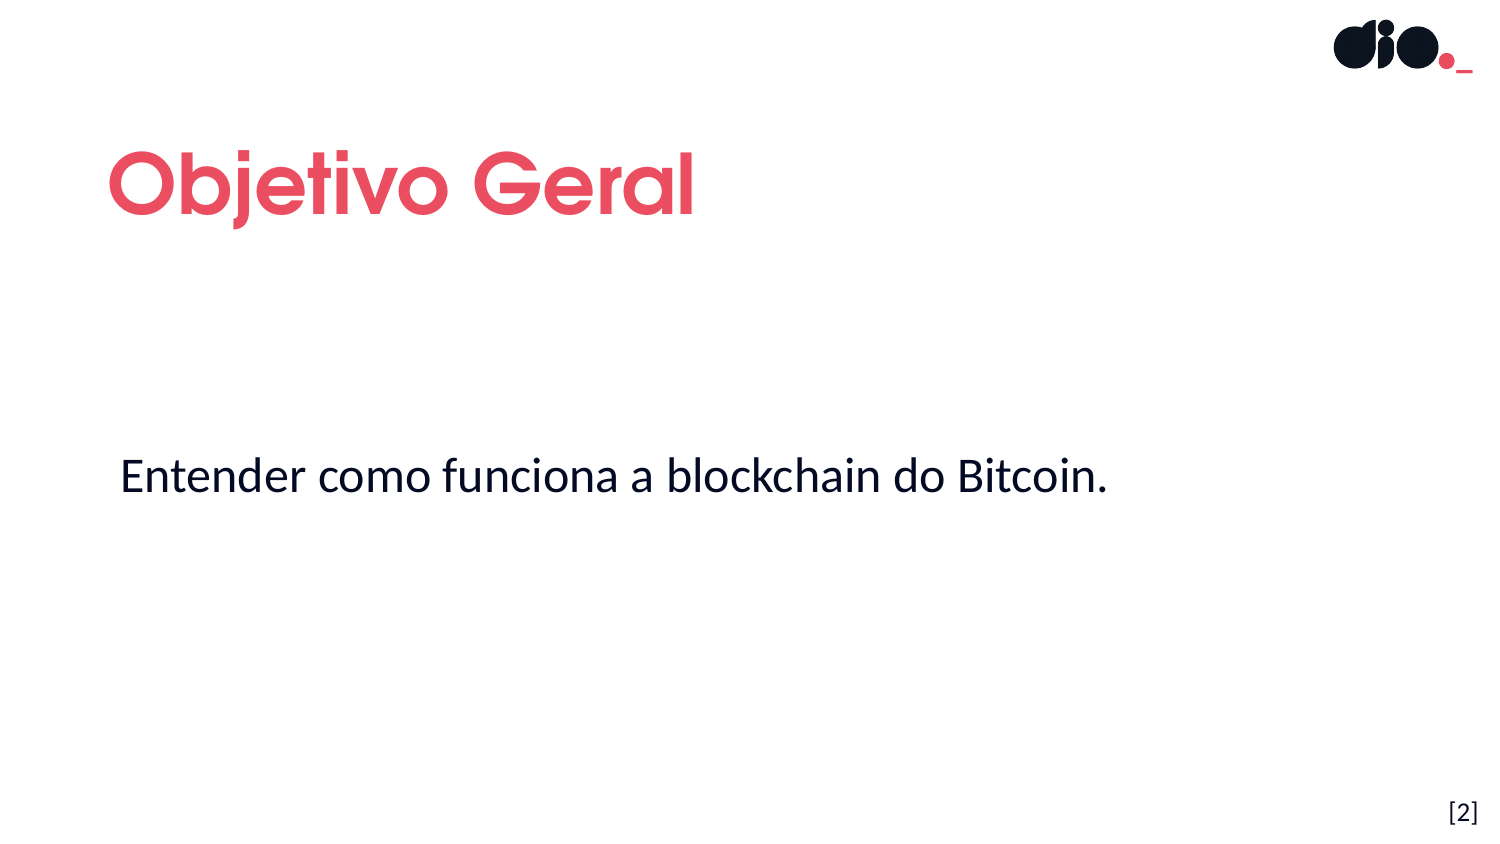

Objetivo Geral
Entender como funciona a blockchain do Bitcoin.
[2]